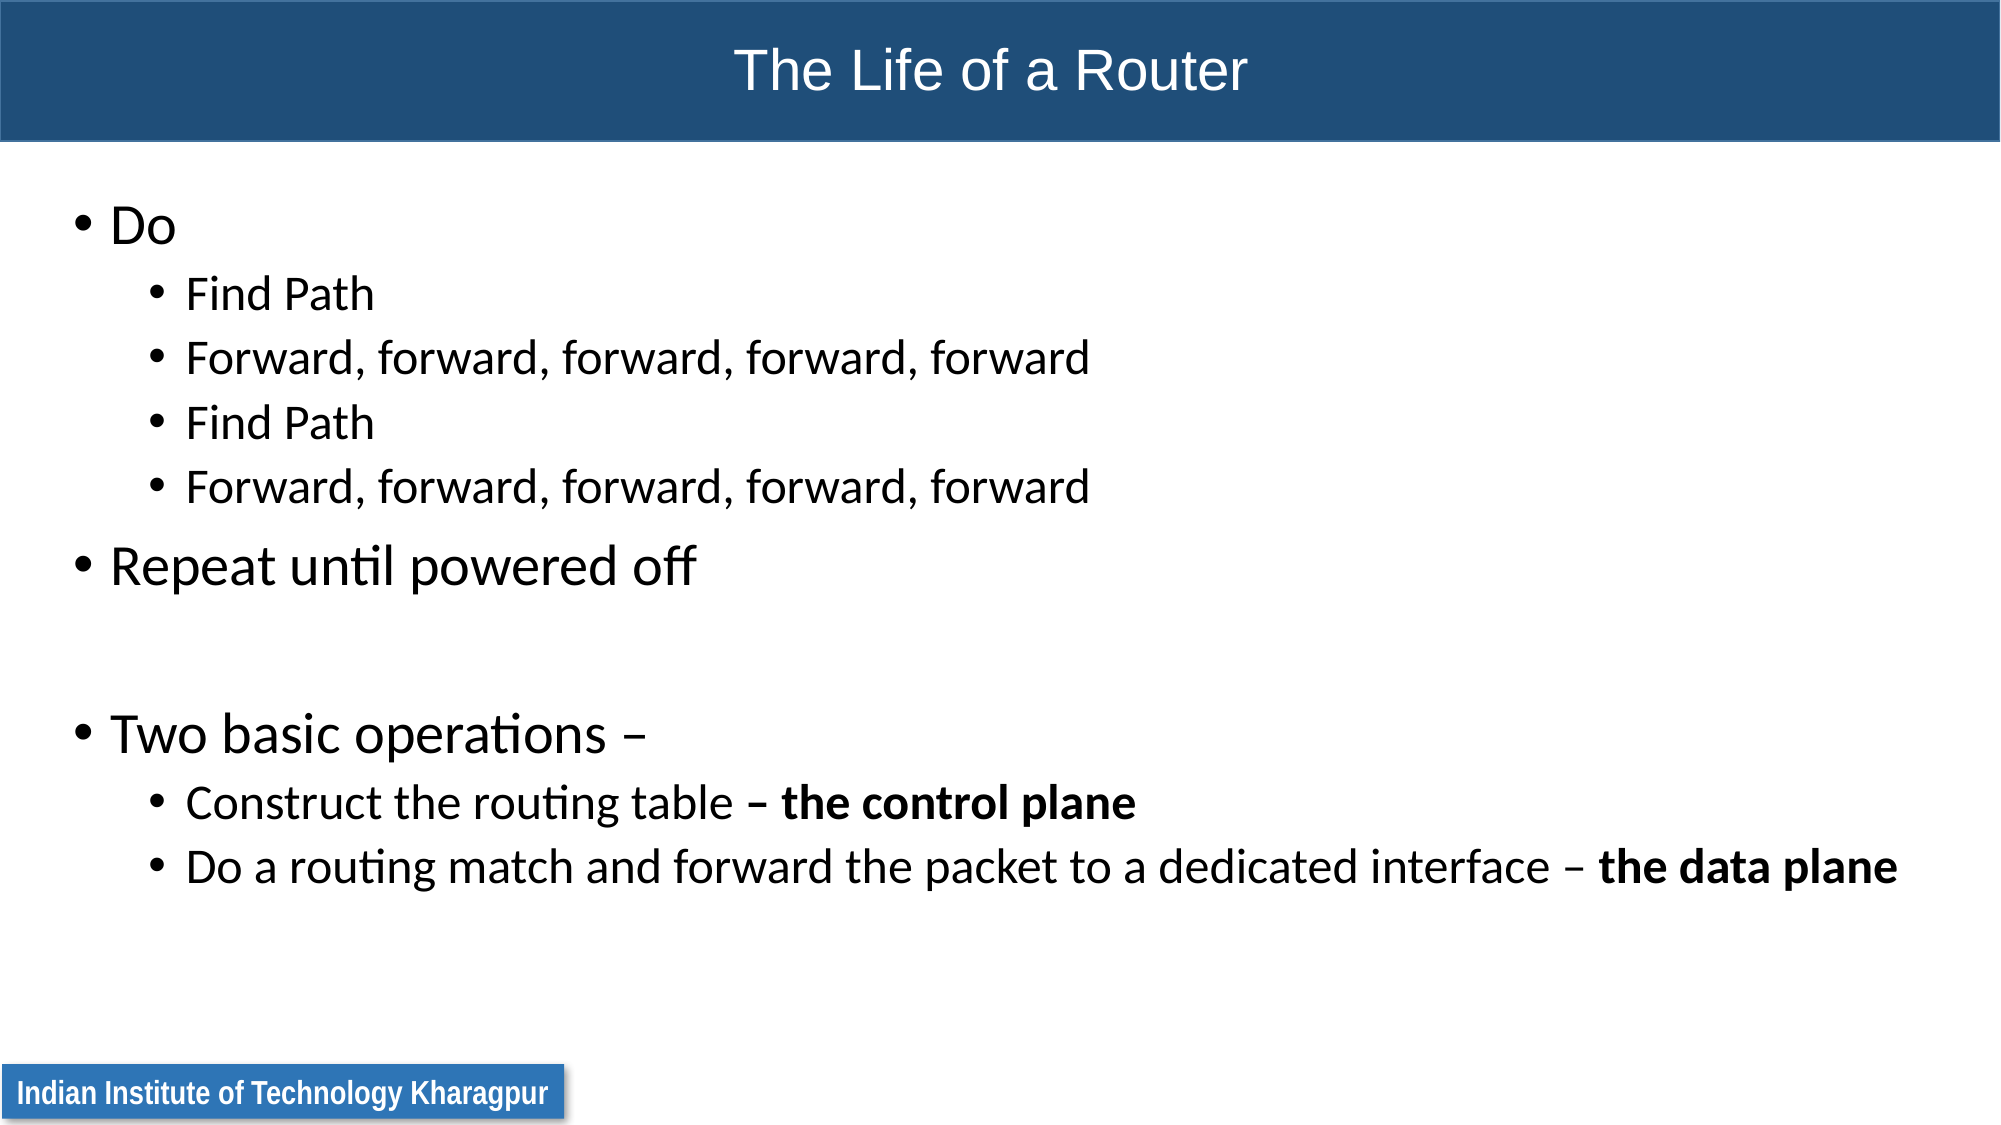

# The Life of a Router
Do
Find Path
Forward, forward, forward, forward, forward
Find Path
Forward, forward, forward, forward, forward
Repeat until powered off

Two basic operations –
Construct the routing table – the control plane
Do a routing match and forward the packet to a dedicated interface – the data plane